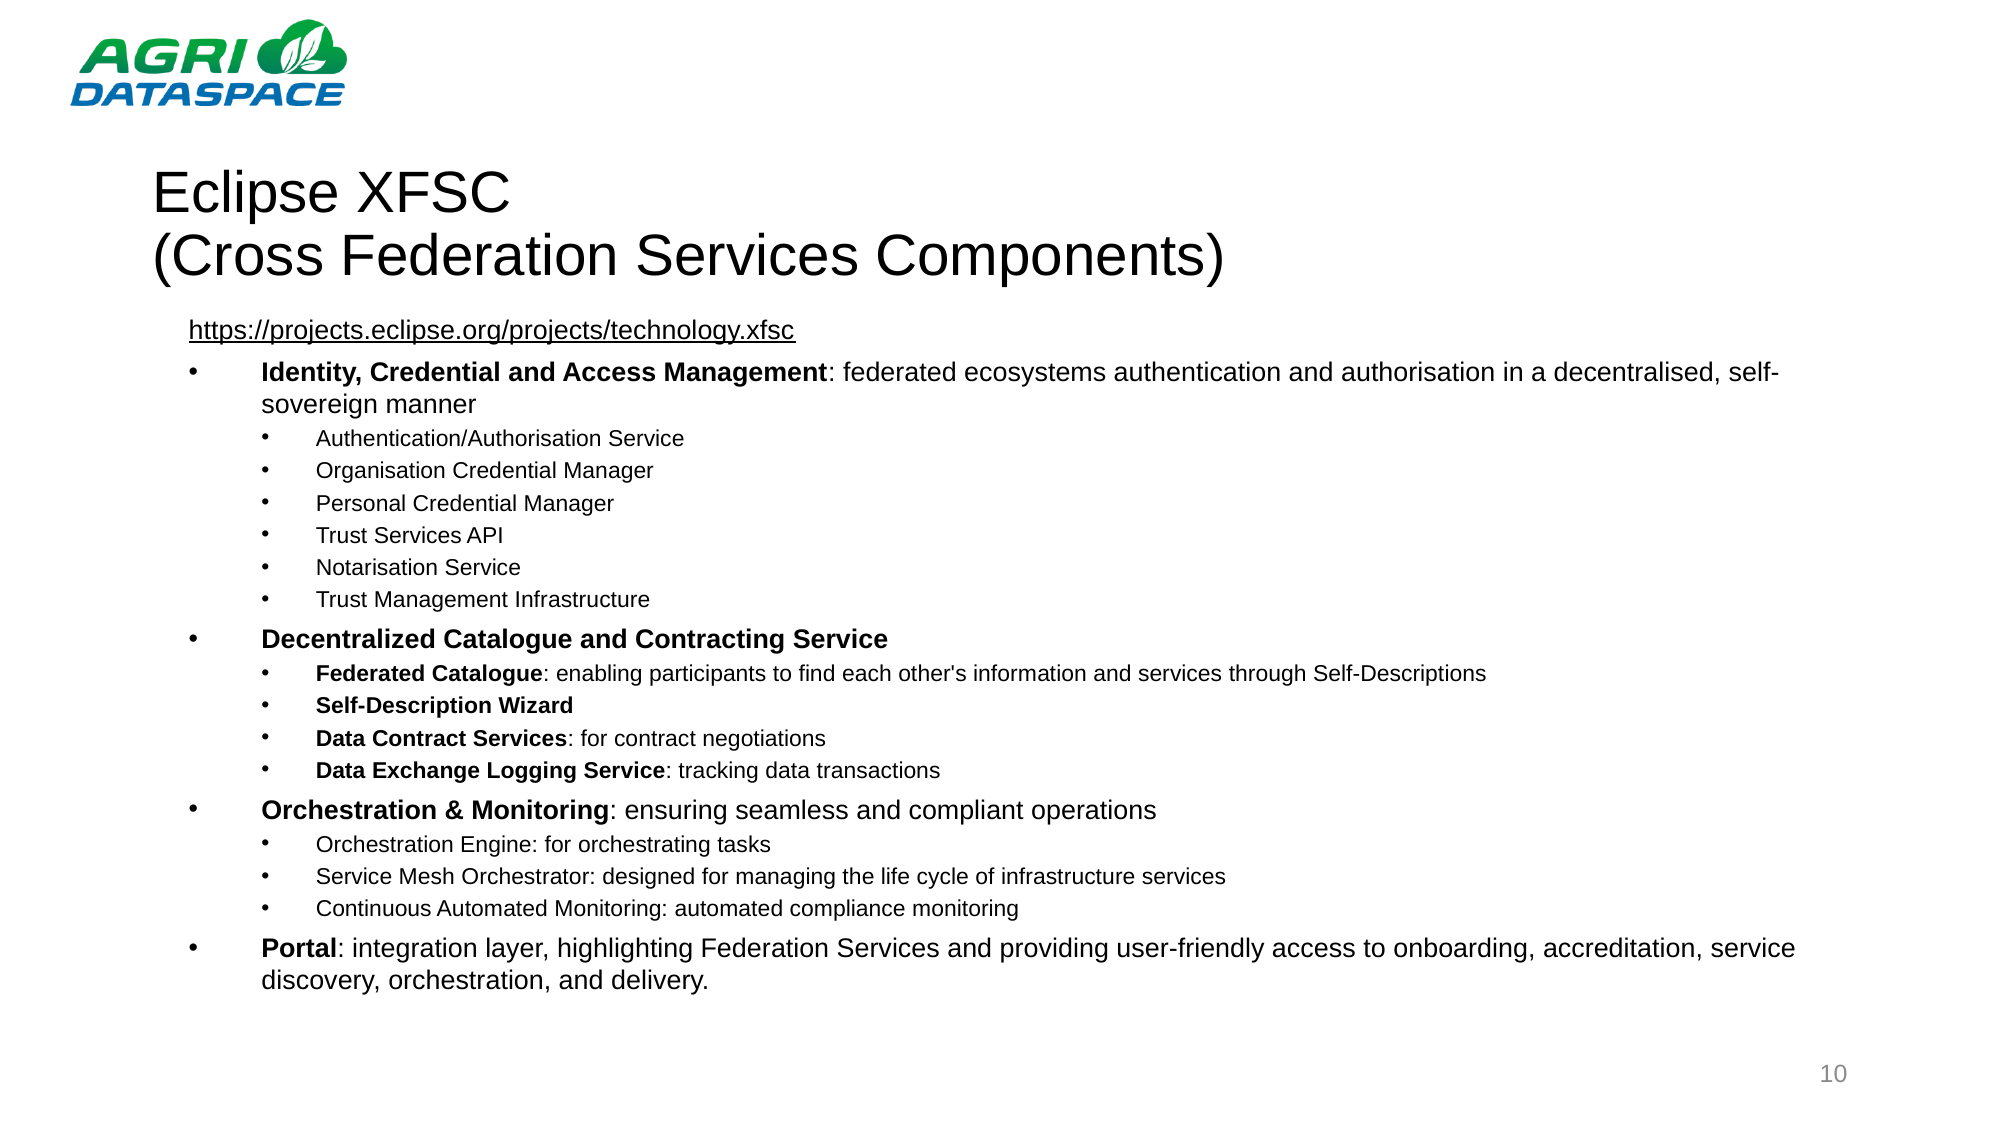

# Eclipse XFSC (Cross Federation Services Components)
https://projects.eclipse.org/projects/technology.xfsc
Identity, Credential and Access Management: federated ecosystems authentication and authorisation in a decentralised, self-sovereign manner
Authentication/Authorisation Service
Organisation Credential Manager
Personal Credential Manager
Trust Services API
Notarisation Service
Trust Management Infrastructure
Decentralized Catalogue and Contracting Service
Federated Catalogue: enabling participants to find each other's information and services through Self-Descriptions
Self-Description Wizard
Data Contract Services: for contract negotiations
Data Exchange Logging Service: tracking data transactions
Orchestration & Monitoring: ensuring seamless and compliant operations
Orchestration Engine: for orchestrating tasks
Service Mesh Orchestrator: designed for managing the life cycle of infrastructure services
Continuous Automated Monitoring: automated compliance monitoring
Portal: integration layer, highlighting Federation Services and providing user-friendly access to onboarding, accreditation, service discovery, orchestration, and delivery.

10